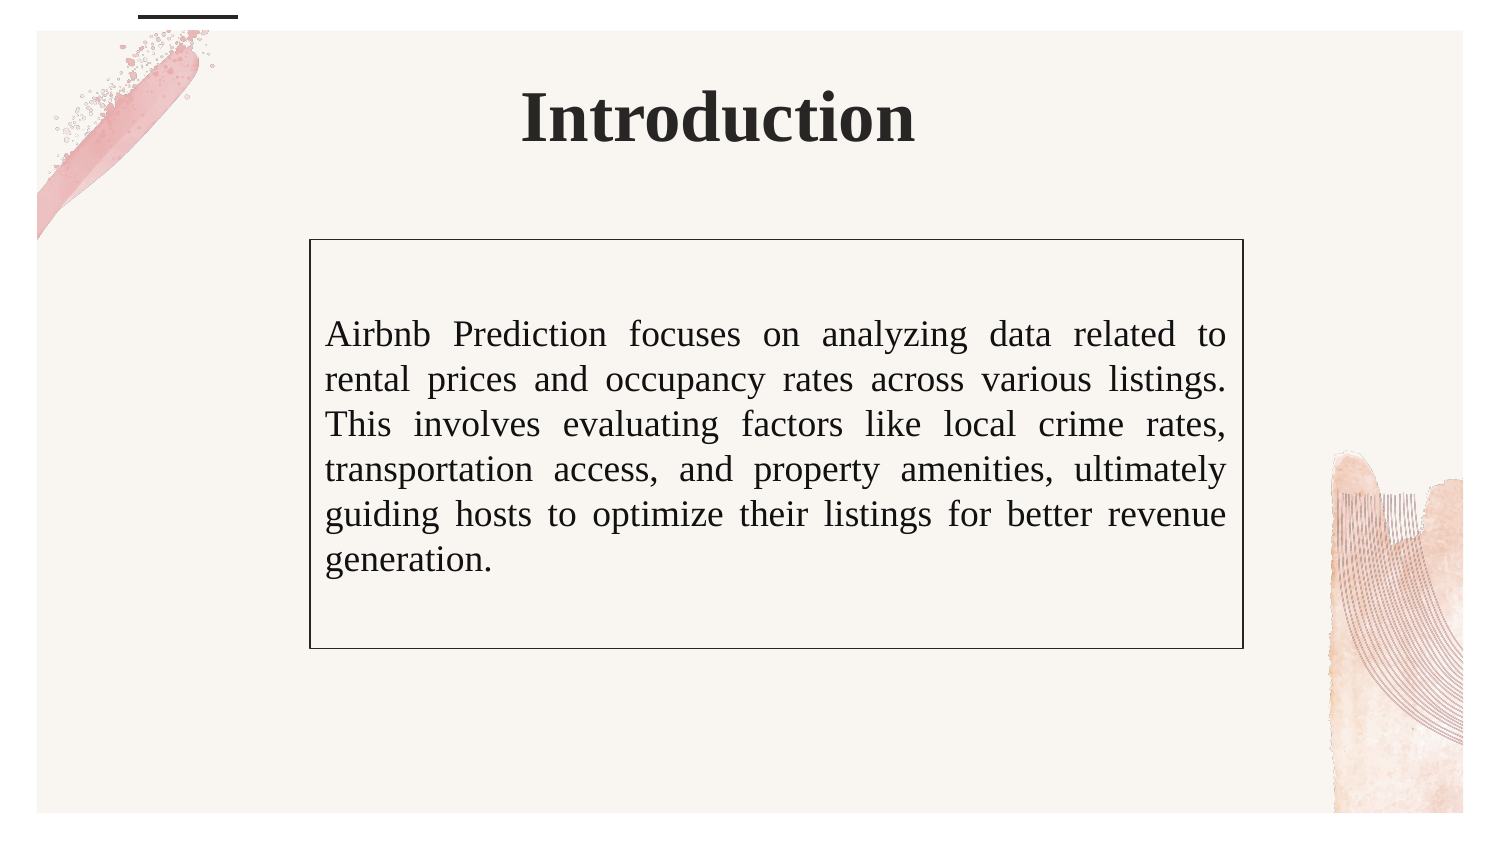

# Introduction
Airbnb Prediction focuses on analyzing data related to rental prices and occupancy rates across various listings. This involves evaluating factors like local crime rates, transportation access, and property amenities, ultimately guiding hosts to optimize their listings for better revenue generation.